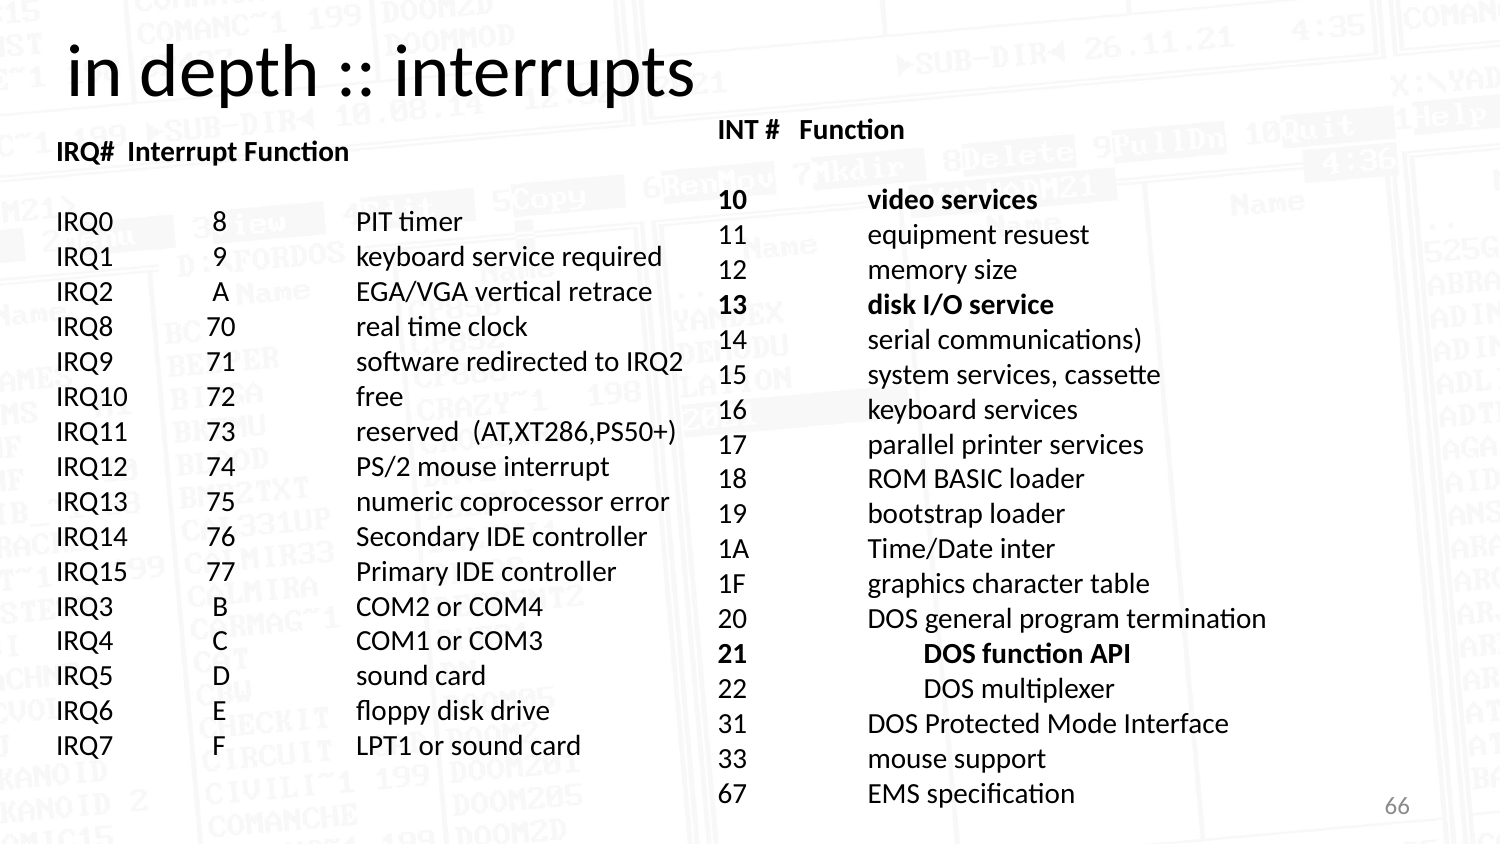

in depth :: interrupts
INT #   Function

10	video services
11	equipment resuest
12	memory size
13	disk I/O service
14	serial communications)
15	system services, cassette
16	keyboard services
17	parallel printer services
18	ROM BASIC loader
19	bootstrap loader
1A	Time/Date inter
1F	graphics character table
20	DOS general program termination
          	DOS function API
	DOS multiplexer
31	DOS Protected Mode Interface
33	mouse support
67	EMS specification
IRQ#  Interrupt Function

IRQ0	 8	PIT timer
IRQ1	 9	keyboard service required
IRQ2	 A	EGA/VGA vertical retrace
IRQ8	70	real time clock
IRQ9	71	software redirected to IRQ2
IRQ10	72	free
IRQ11	73	reserved  (AT,XT286,PS50+)
IRQ12	74	PS/2 mouse interrupt
IRQ13	75	numeric coprocessor error
IRQ14	76	Secondary IDE controller
IRQ15	77	Primary IDE controller
IRQ3	 B	COM2 or COM4
IRQ4	 C	COM1 or COM3
IRQ5	 D	sound card
IRQ6	 E	floppy disk drive
IRQ7	 F	LPT1 or sound card
66